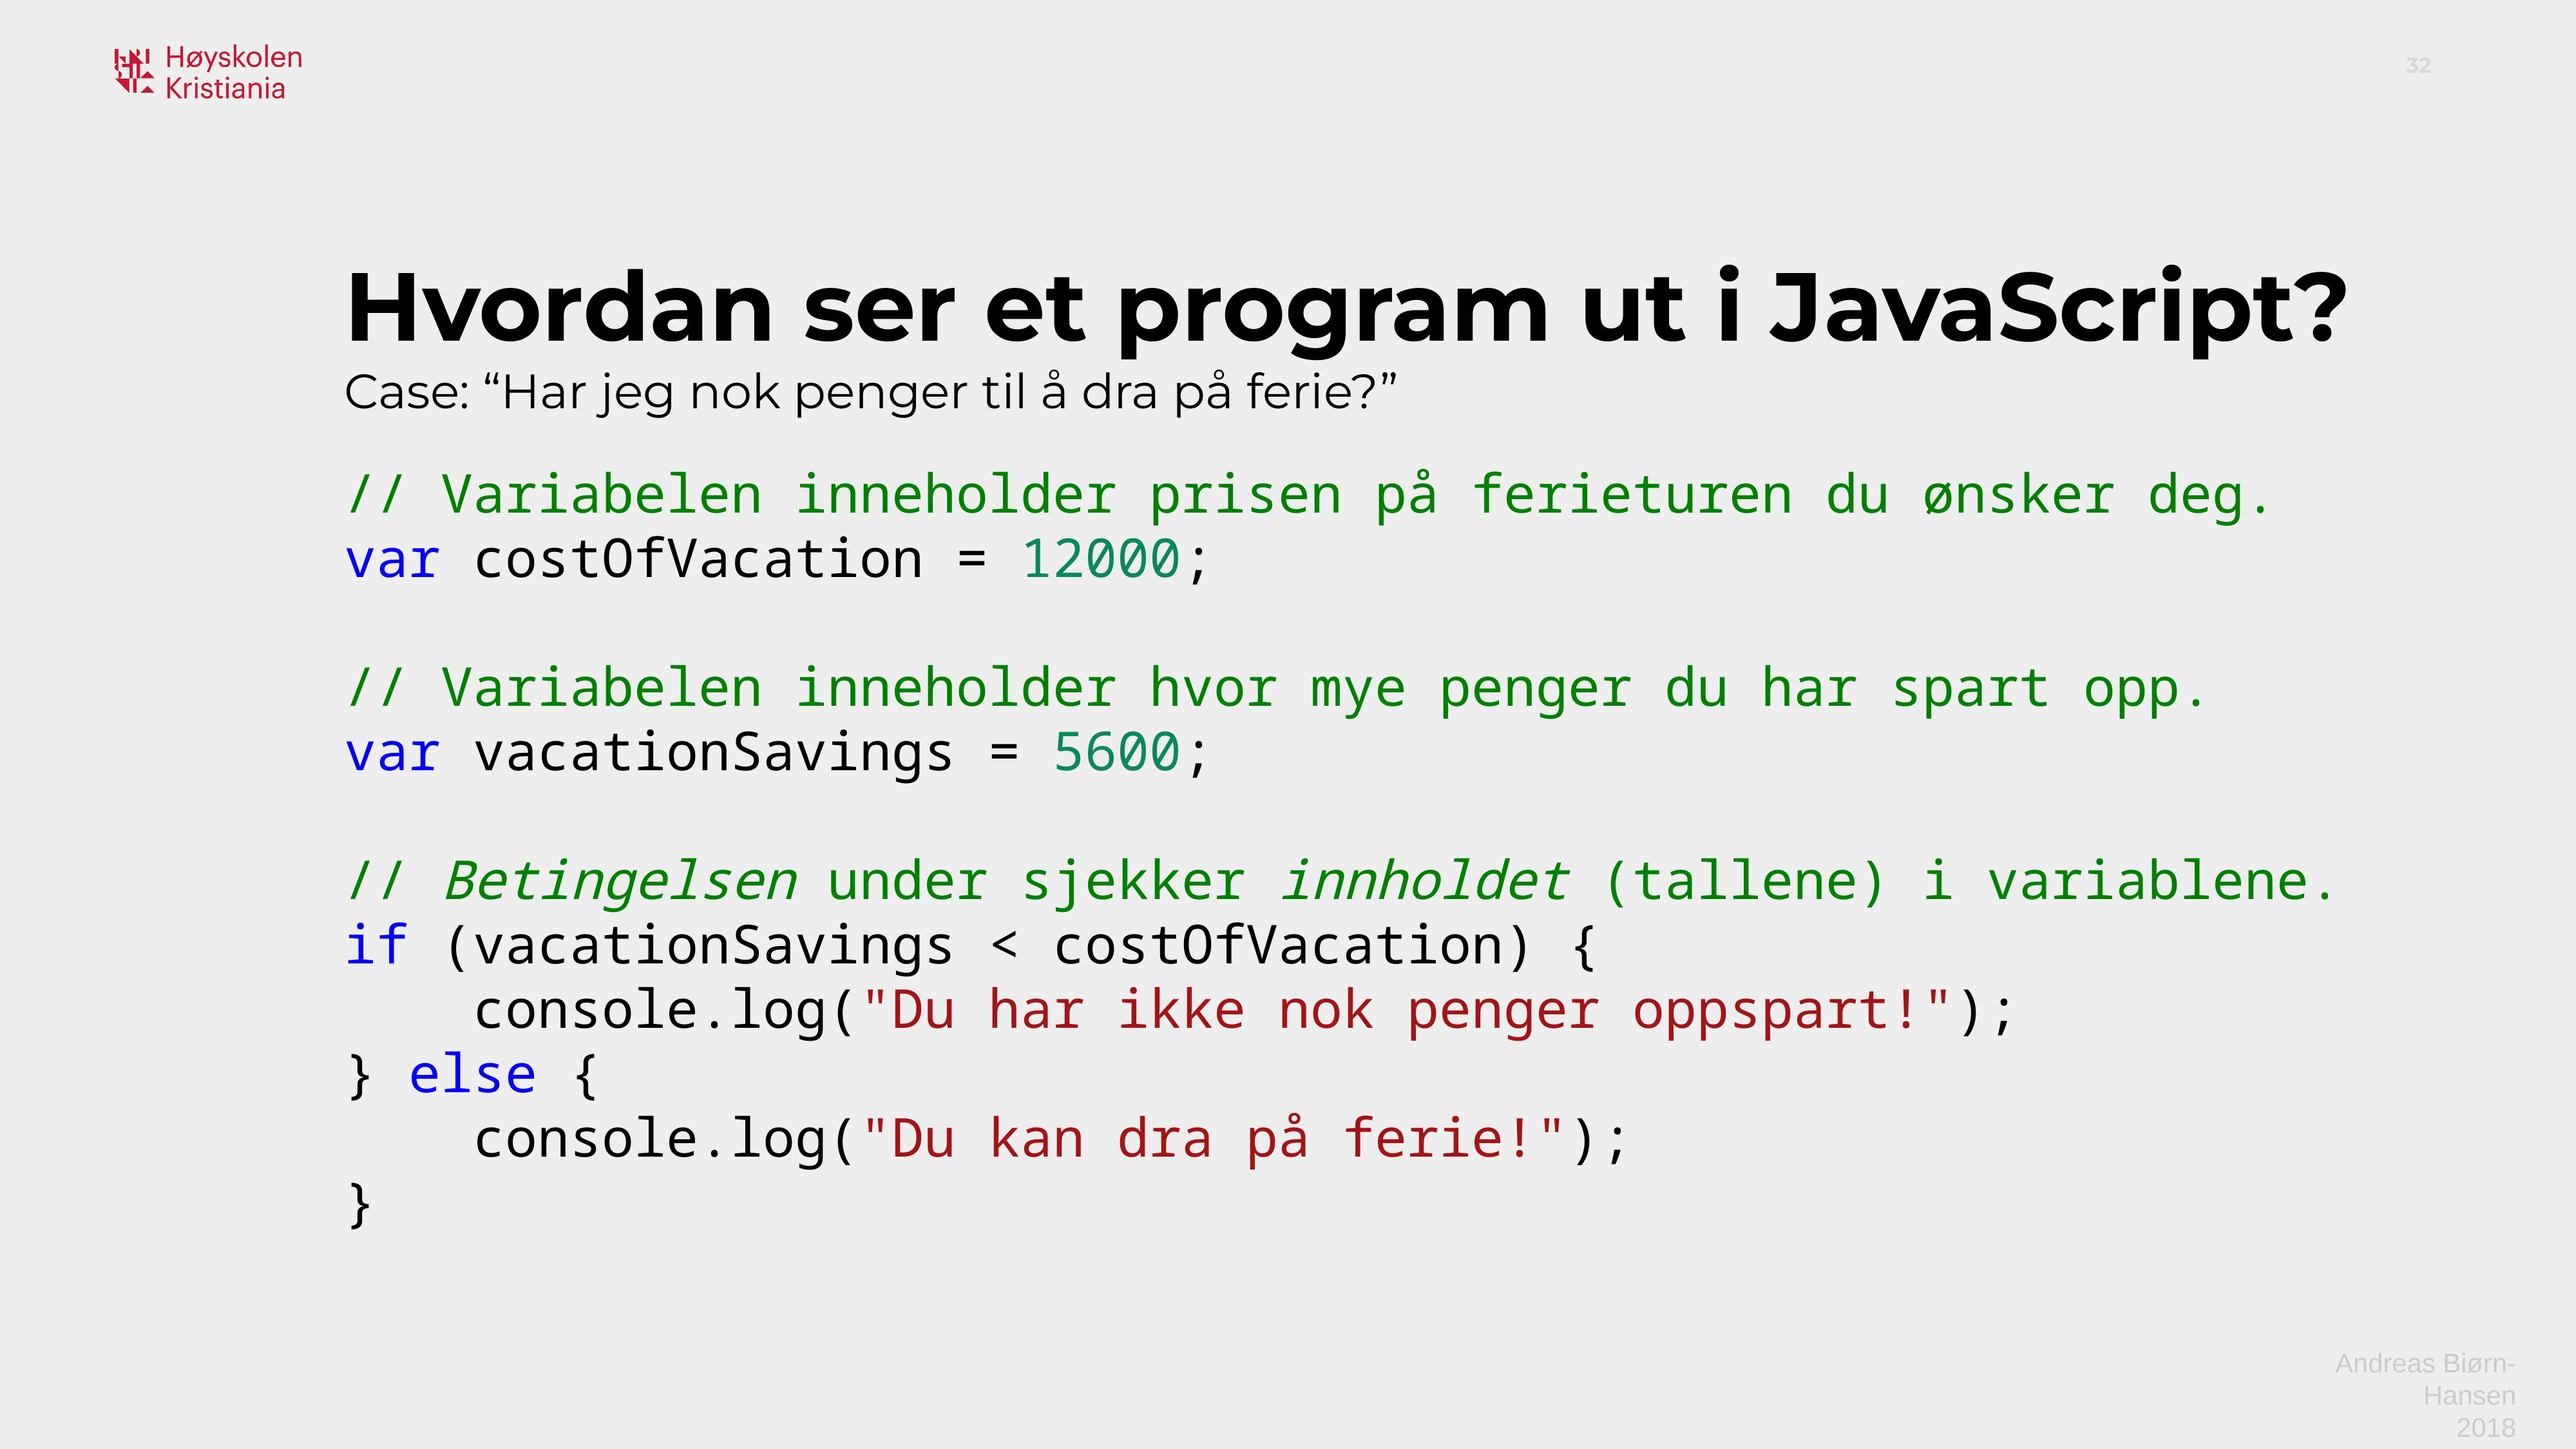

Hvordan ser et program ut i JavaScript?
Case: “Har jeg nok penger til å dra på ferie?”
// Variabelen inneholder prisen på ferieturen du ønsker deg.
var costOfVacation = 12000;

// Variabelen inneholder hvor mye penger du har spart opp.
var vacationSavings = 5600;

// Betingelsen under sjekker innholdet (tallene) i variablene.
if (vacationSavings < costOfVacation) {
    console.log("Du har ikke nok penger oppspart!");
} else {
    console.log("Du kan dra på ferie!");
}